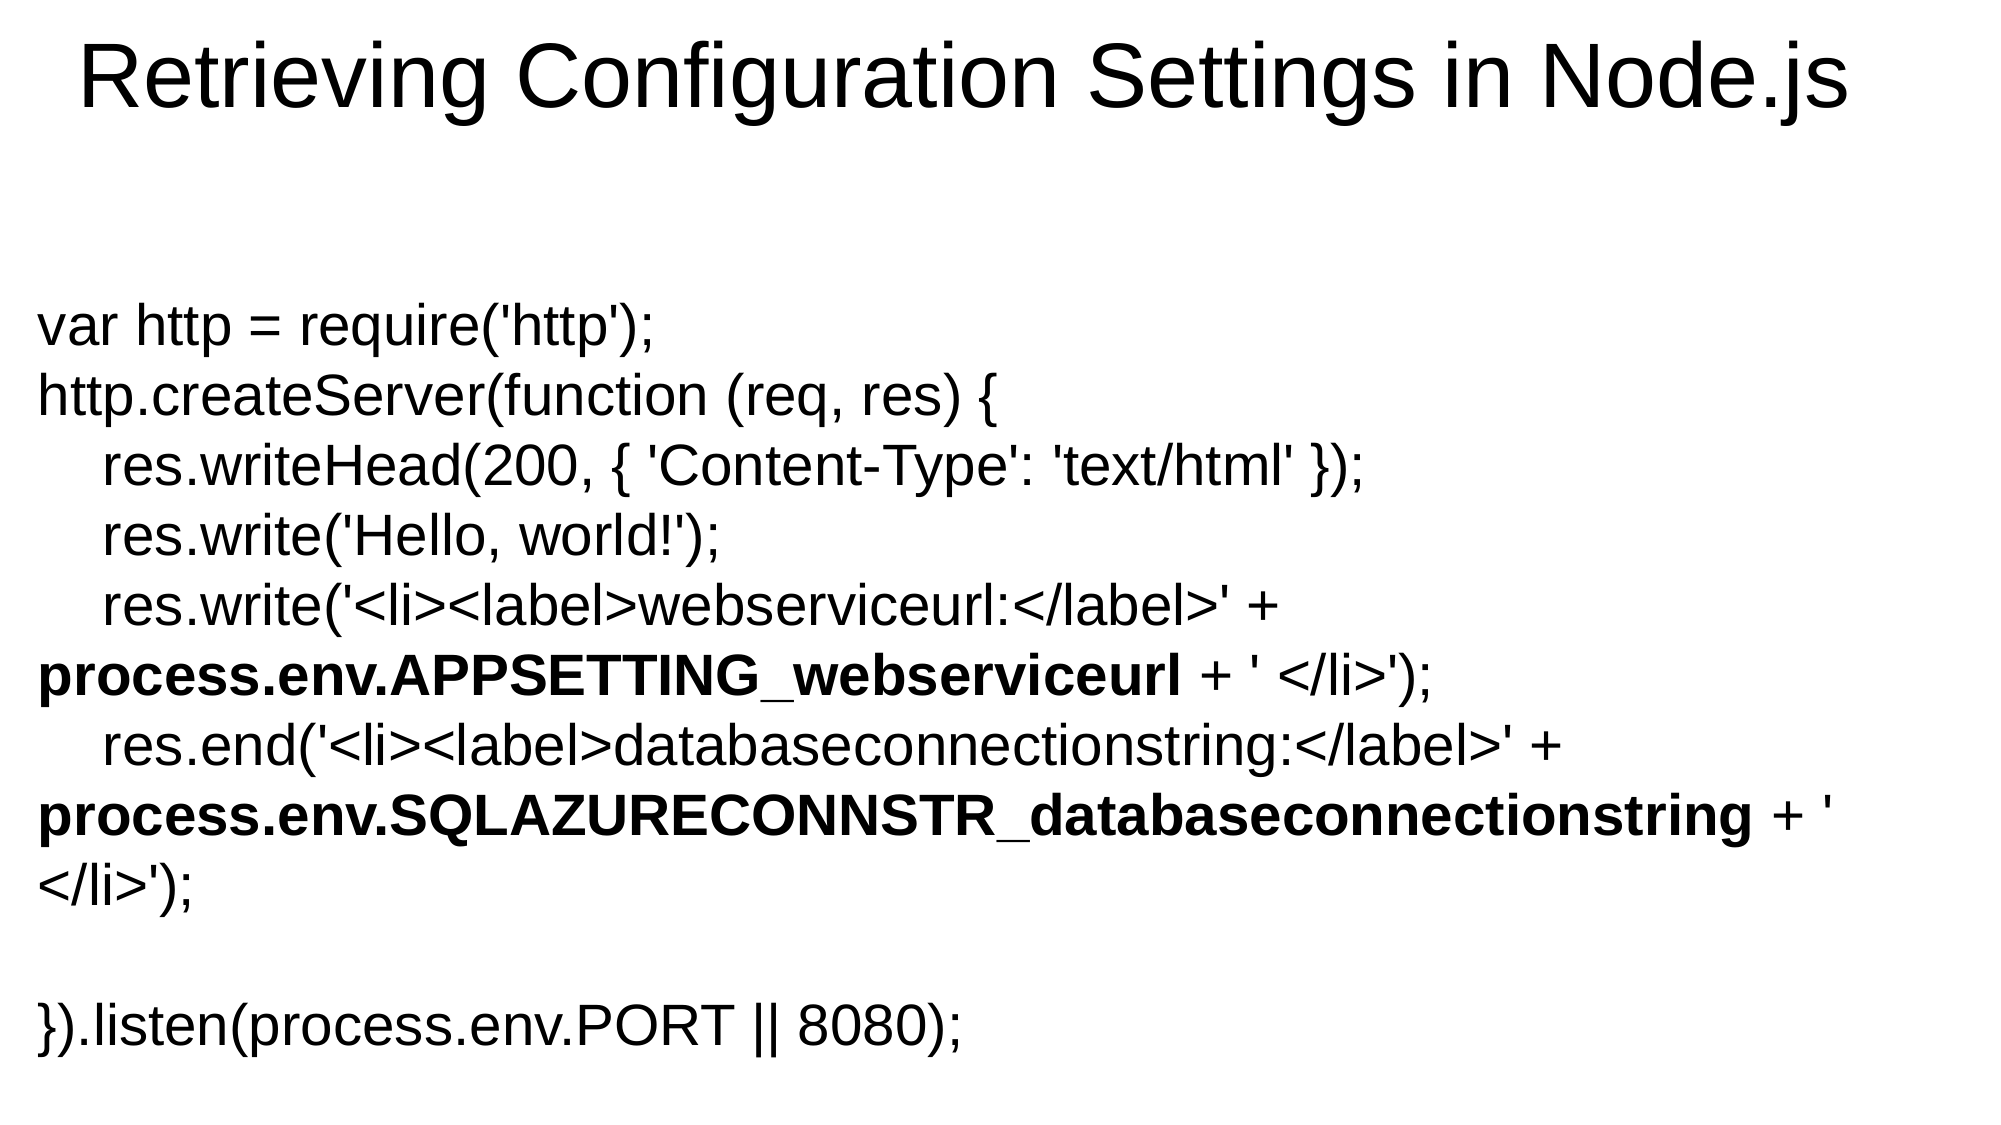

# Retrieving Configuration Settings in Node.js
var http = require('http');
http.createServer(function (req, res) {
    res.writeHead(200, { 'Content-Type': 'text/html' });
    res.write('Hello, world!');
    res.write('<li><label>webserviceurl:</label>' + process.env.APPSETTING_webserviceurl + ' </li>');
    res.end('<li><label>databaseconnectionstring:</label>' + process.env.SQLAZURECONNSTR_databaseconnectionstring + ' </li>');

}).listen(process.env.PORT || 8080);